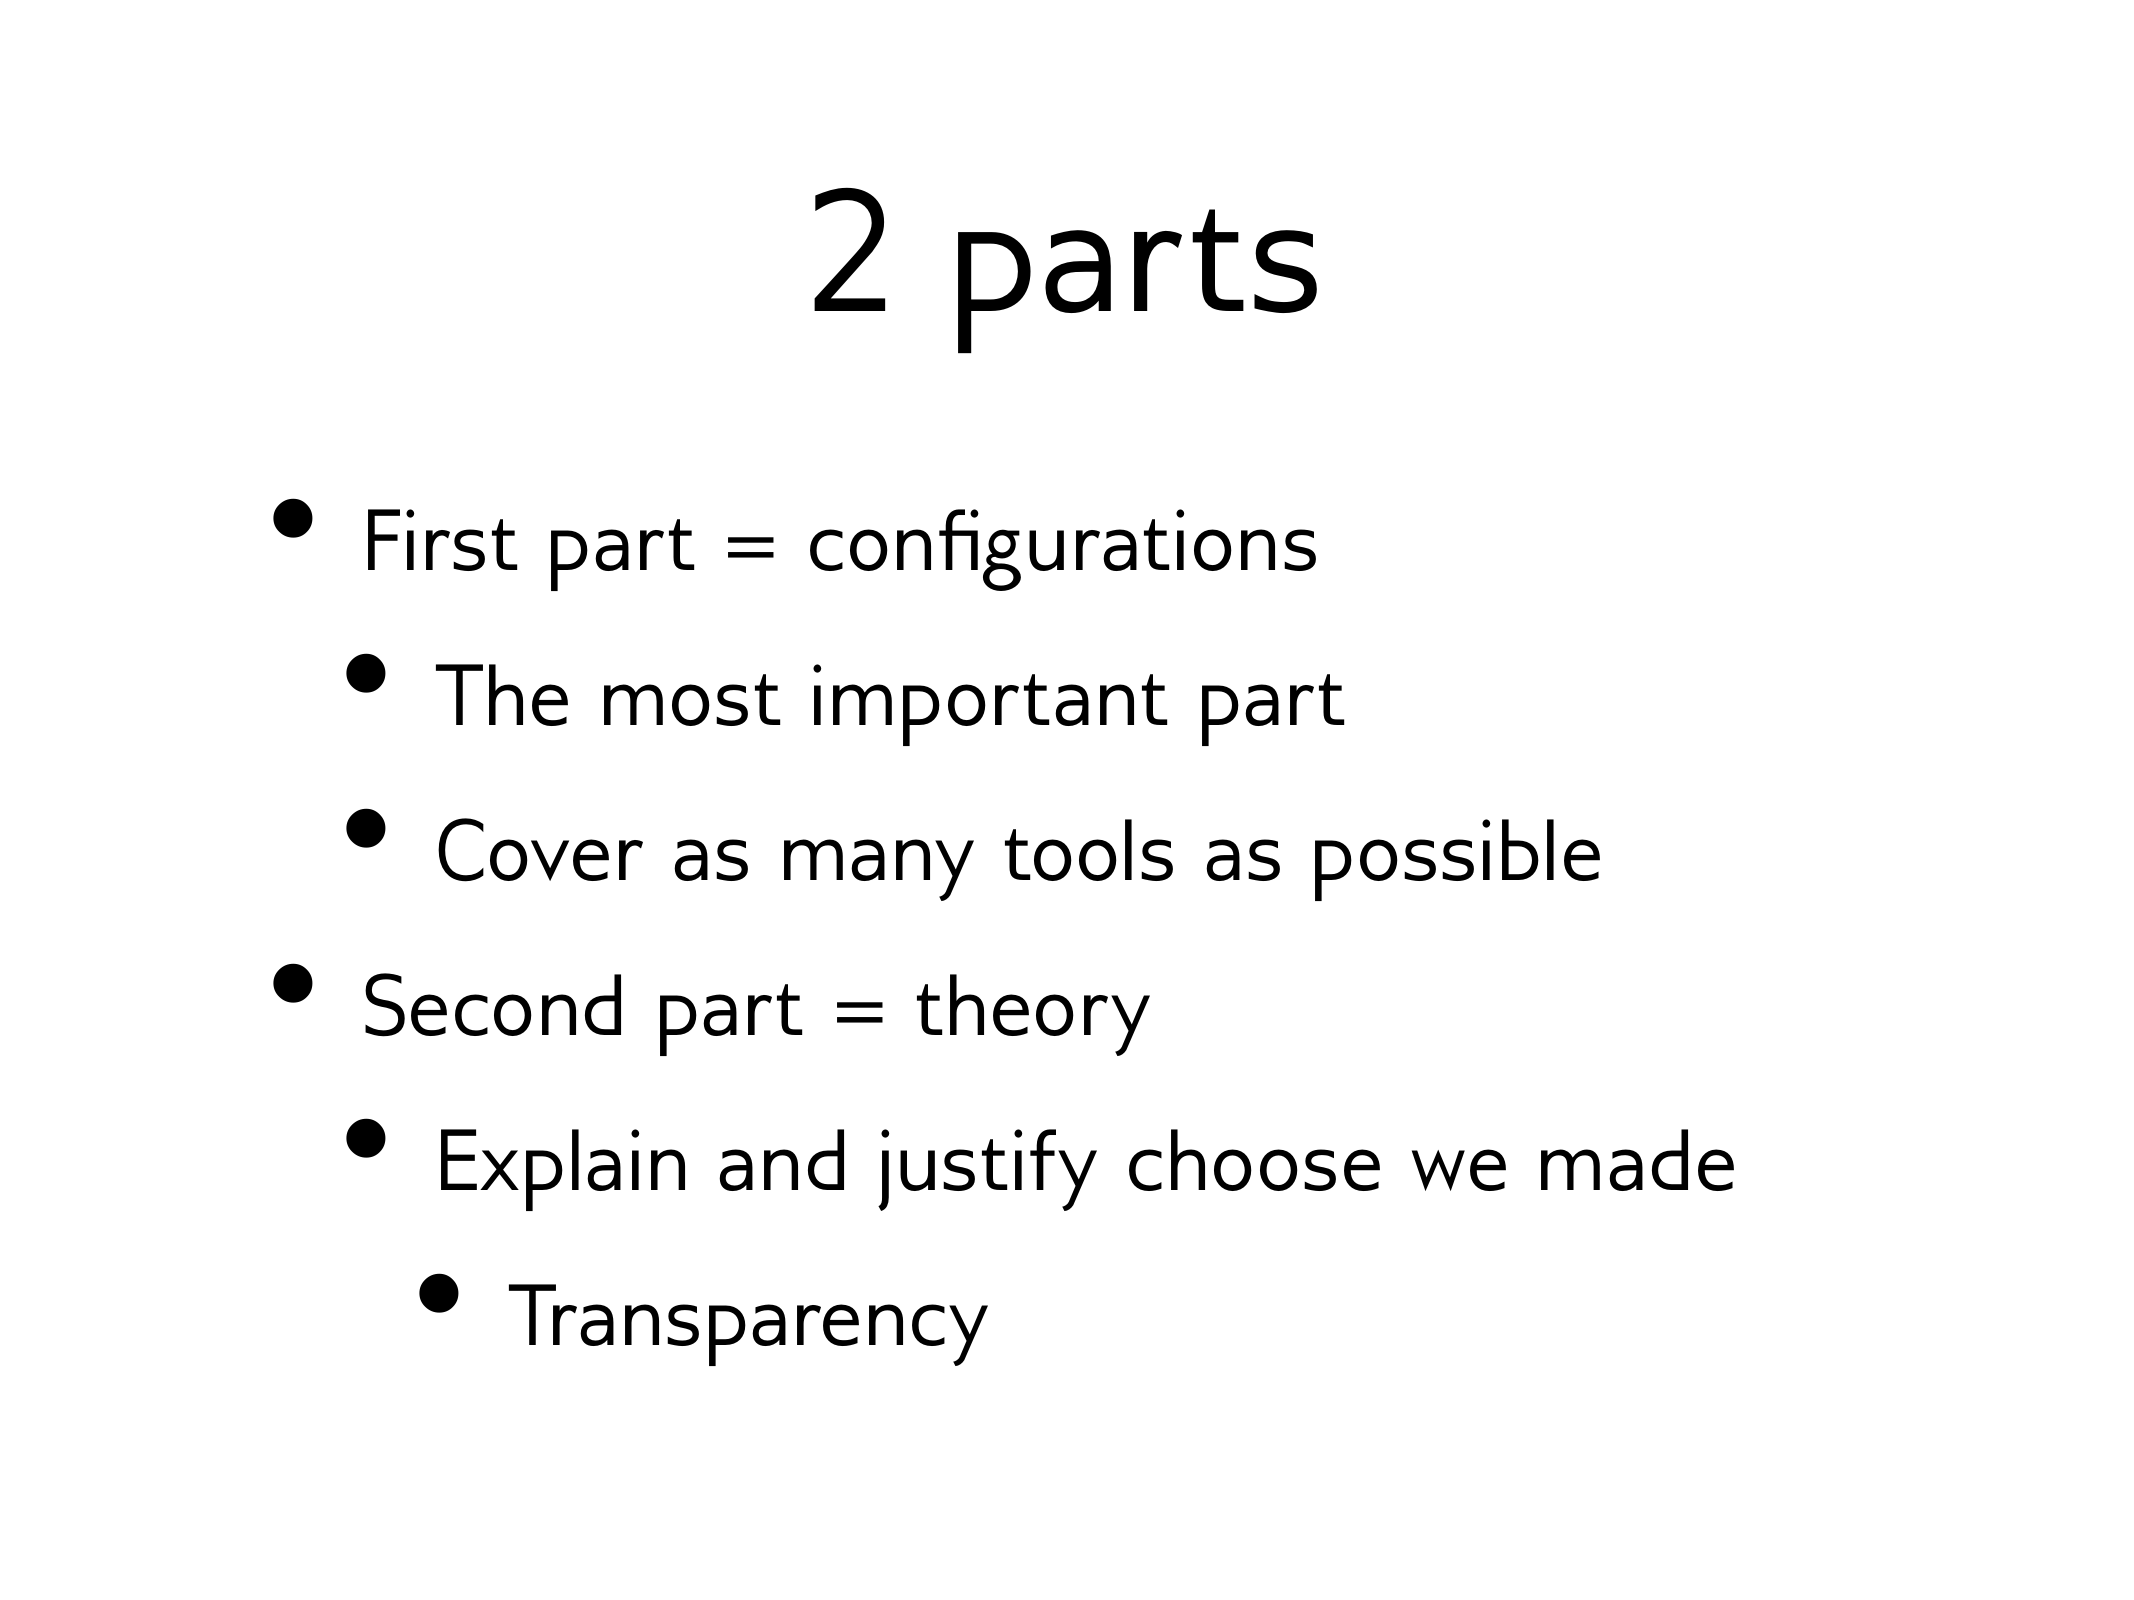

# 2 parts
First part = configurations
The most important part
Cover as many tools as possible
Second part = theory
Explain and justify choose we made
Transparency